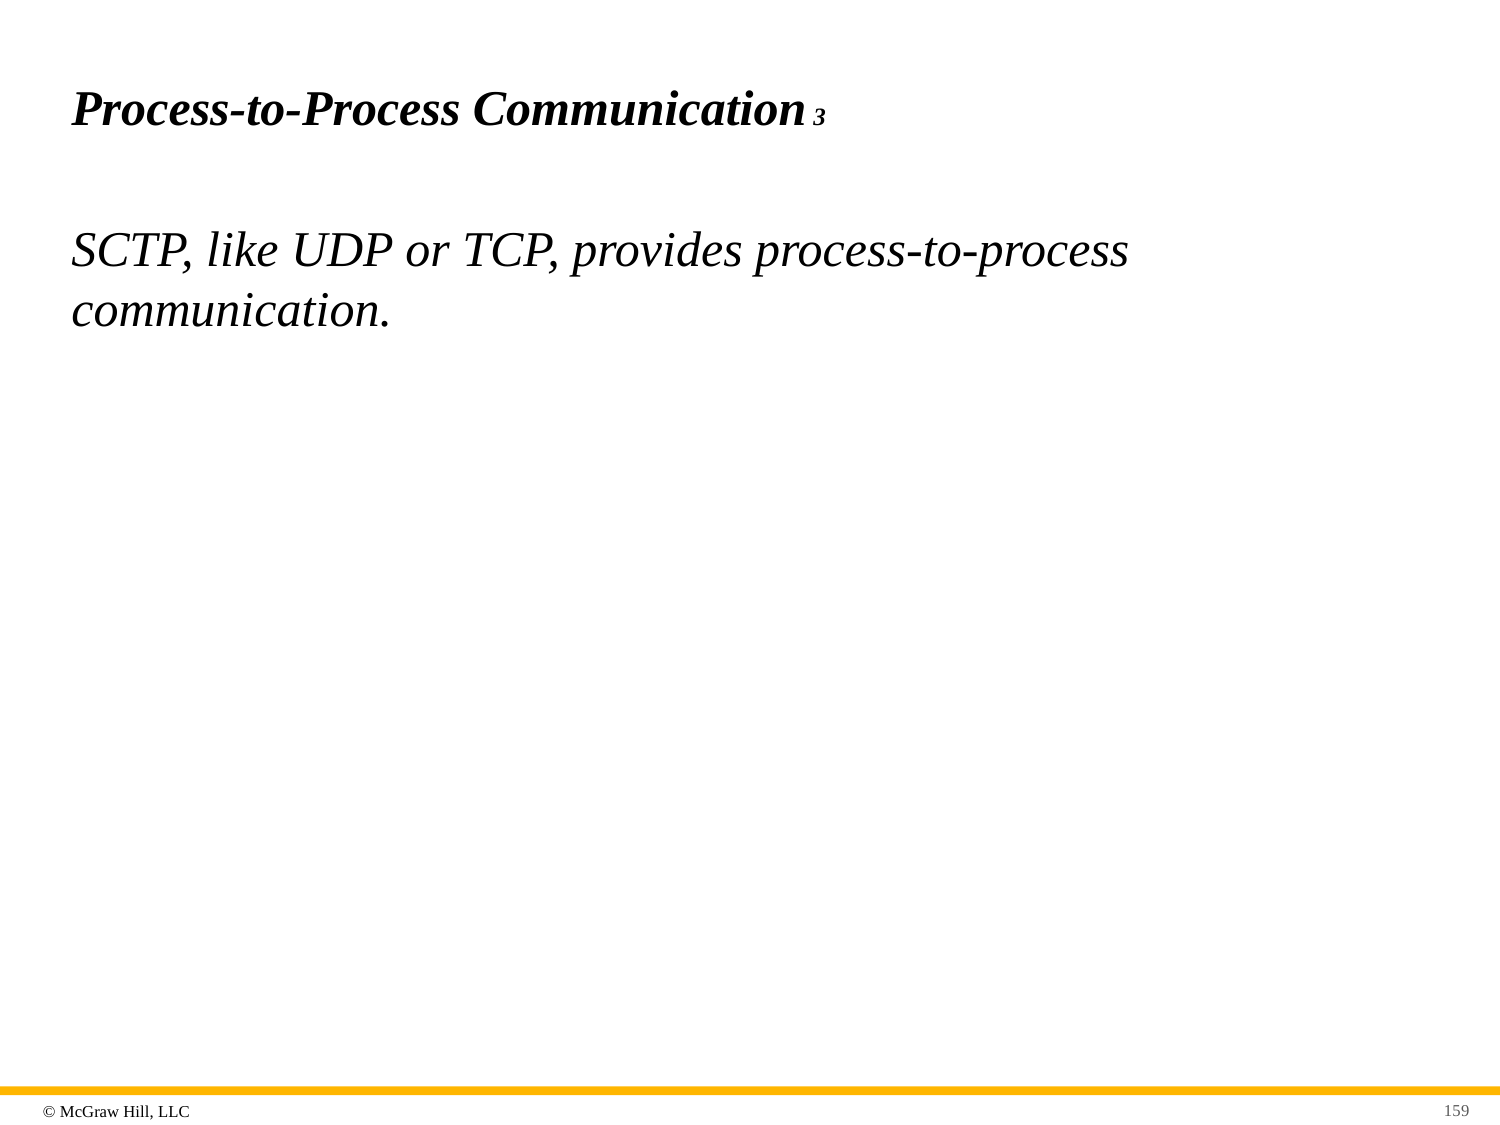

# Process-to-Process Communication 3
SCTP, like UDP or TCP, provides process-to-process communication.
159